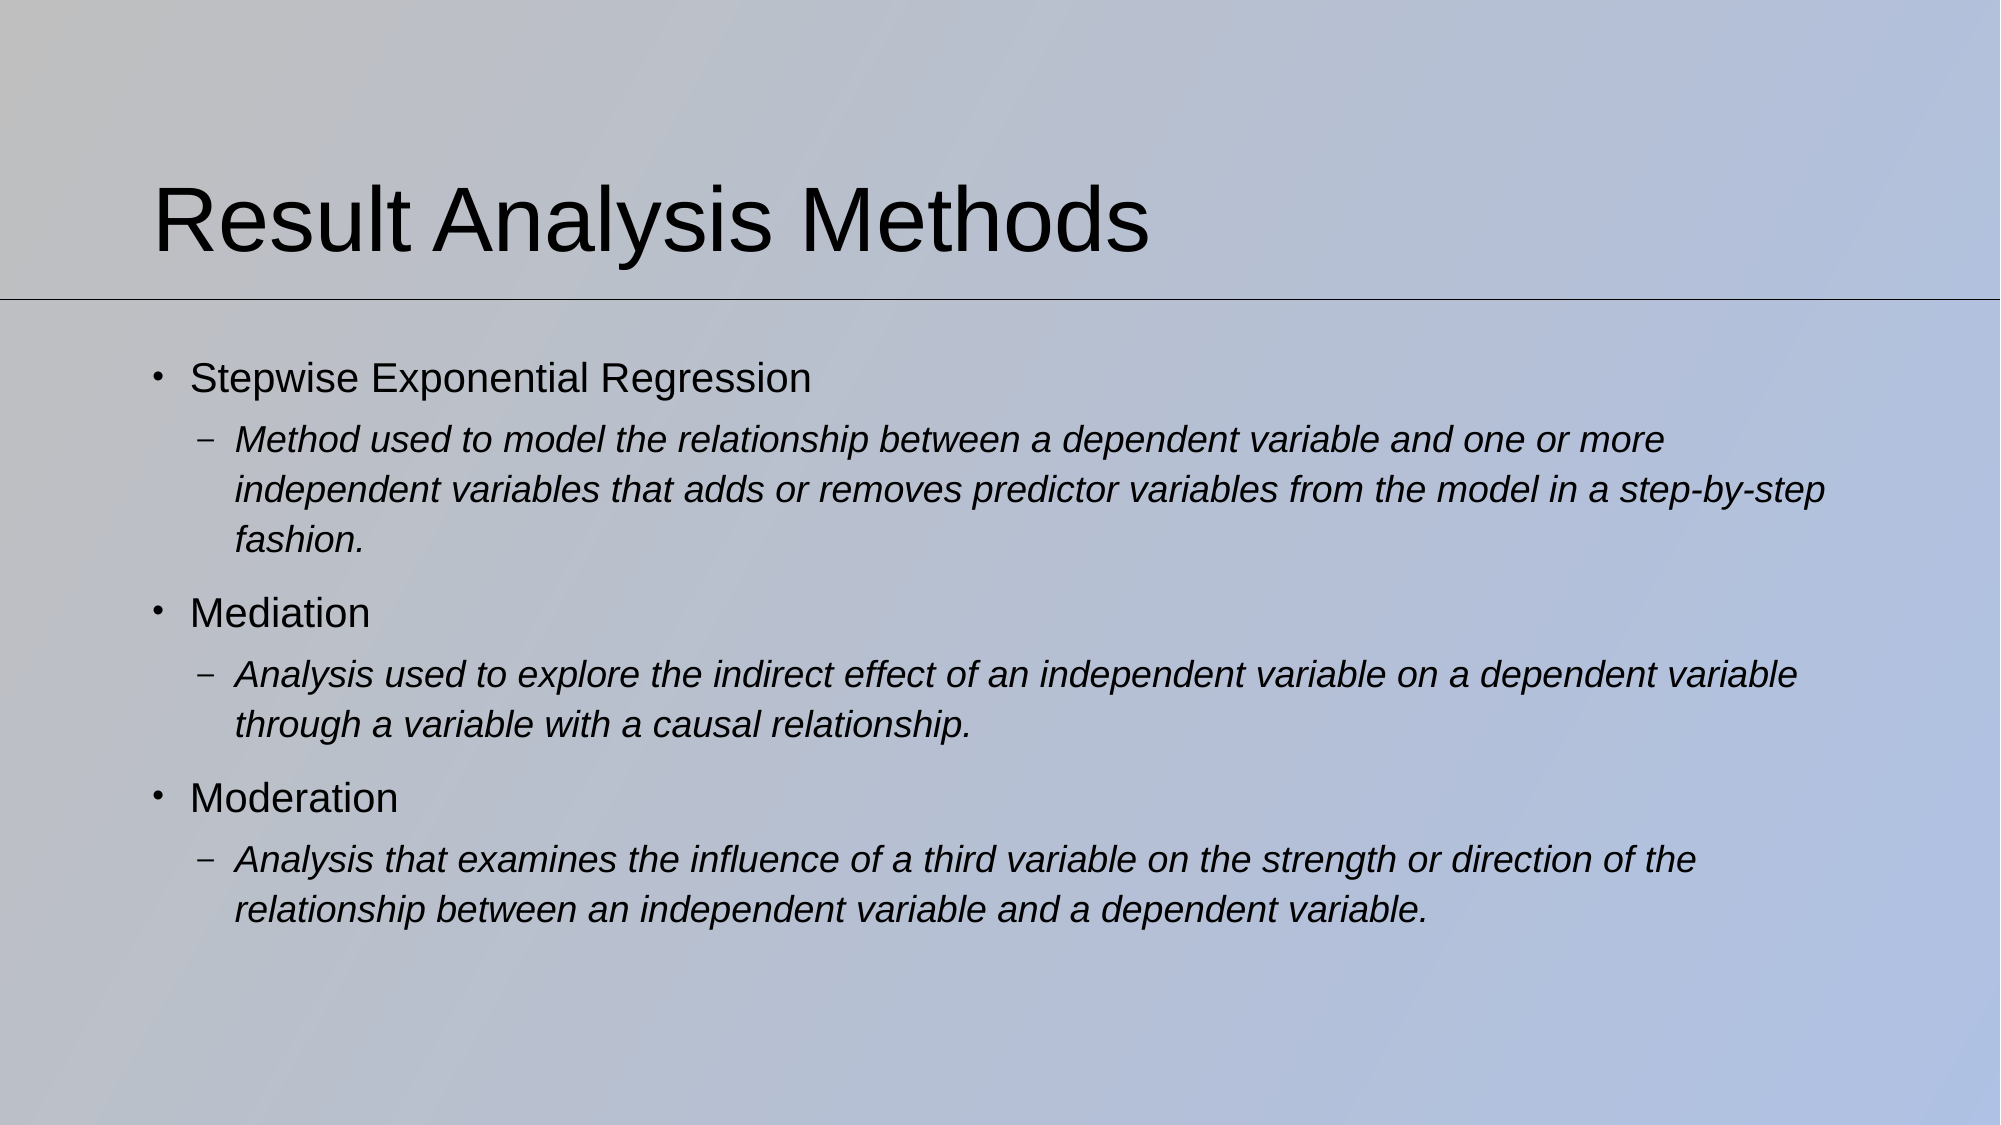

# Result Analysis Methods
Stepwise Exponential Regression
Method used to model the relationship between a dependent variable and one or more independent variables that adds or removes predictor variables from the model in a step-by-step fashion.
Mediation
Analysis used to explore the indirect effect of an independent variable on a dependent variable through a variable with a causal relationship.
Moderation
Analysis that examines the influence of a third variable on the strength or direction of the relationship between an independent variable and a dependent variable.